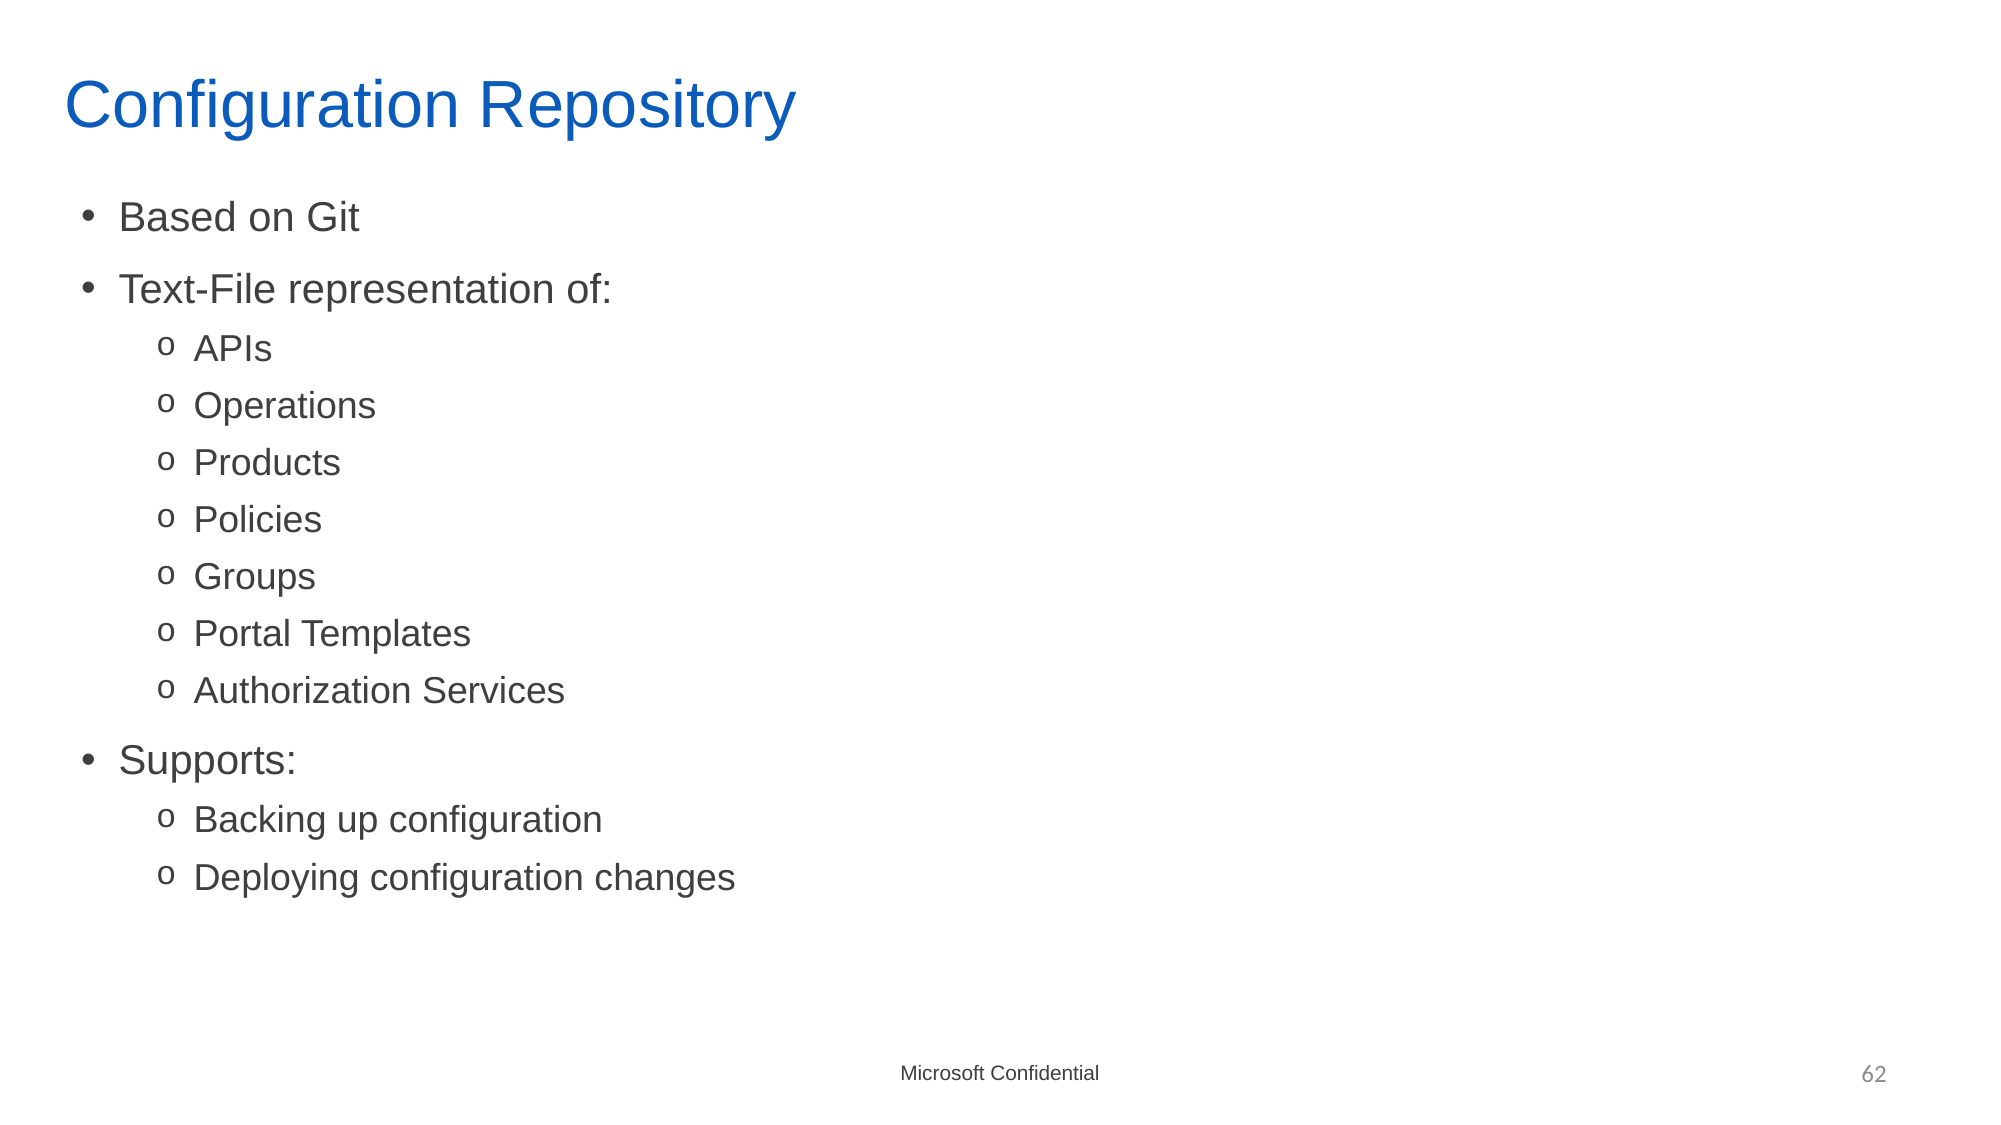

# Configuration Repository
Based on Git
Text-File representation of:
APIs
Operations
Products
Policies
Groups
Portal Templates
Authorization Services
Supports:
Backing up configuration
Deploying configuration changes
62